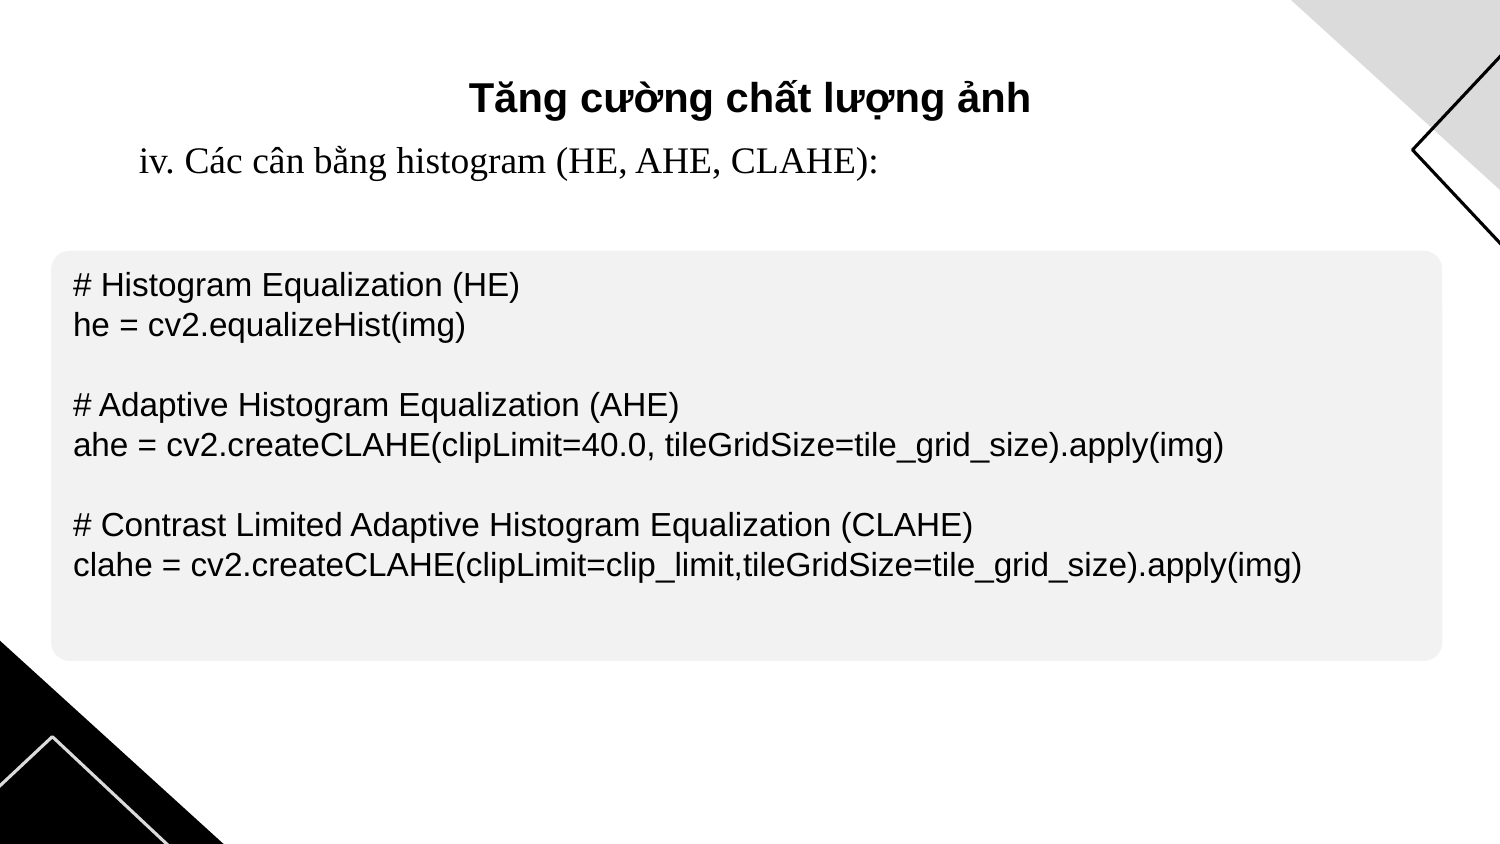

# Tăng cường chất lượng ảnh
iv. Các cân bằng histogram (HE, AHE, CLAHE):
# Histogram Equalization (HE)
he = cv2.equalizeHist(img)

# Adaptive Histogram Equalization (AHE)
ahe = cv2.createCLAHE(clipLimit=40.0, tileGridSize=tile_grid_size).apply(img)

# Contrast Limited Adaptive Histogram Equalization (CLAHE)
clahe = cv2.createCLAHE(clipLimit=clip_limit,tileGridSize=tile_grid_size).apply(img)